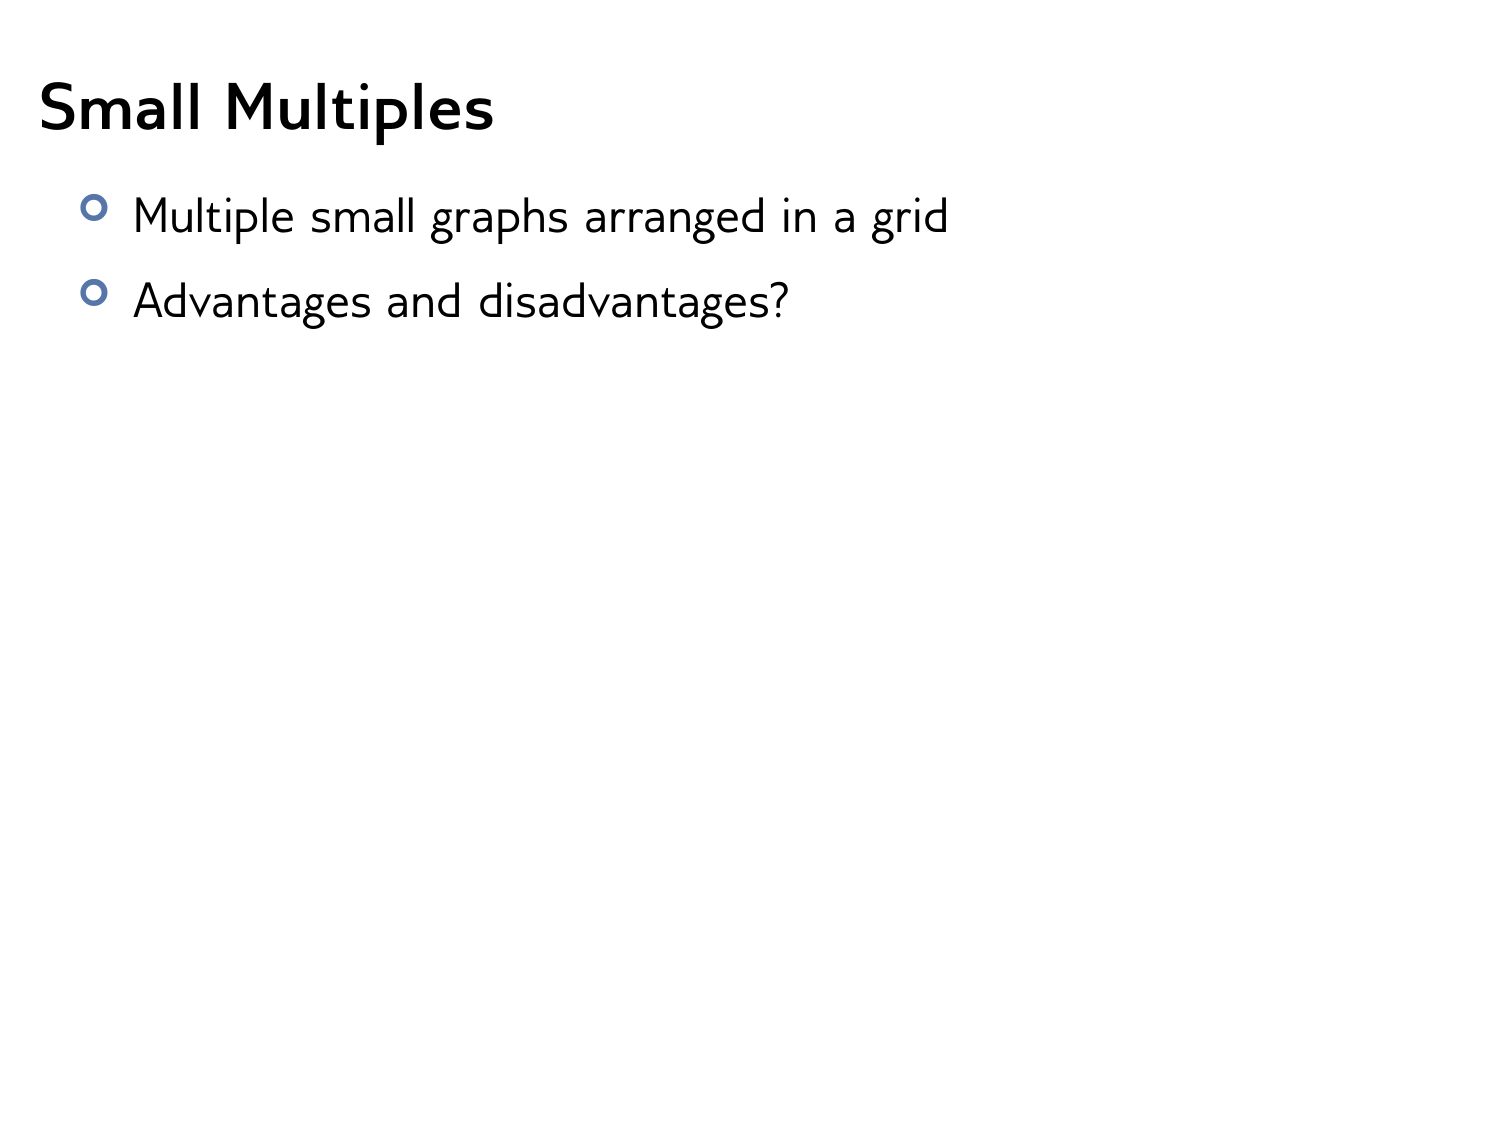

# Small Multiples
Multiple small graphs arranged in a grid
Advantages and disadvantages?